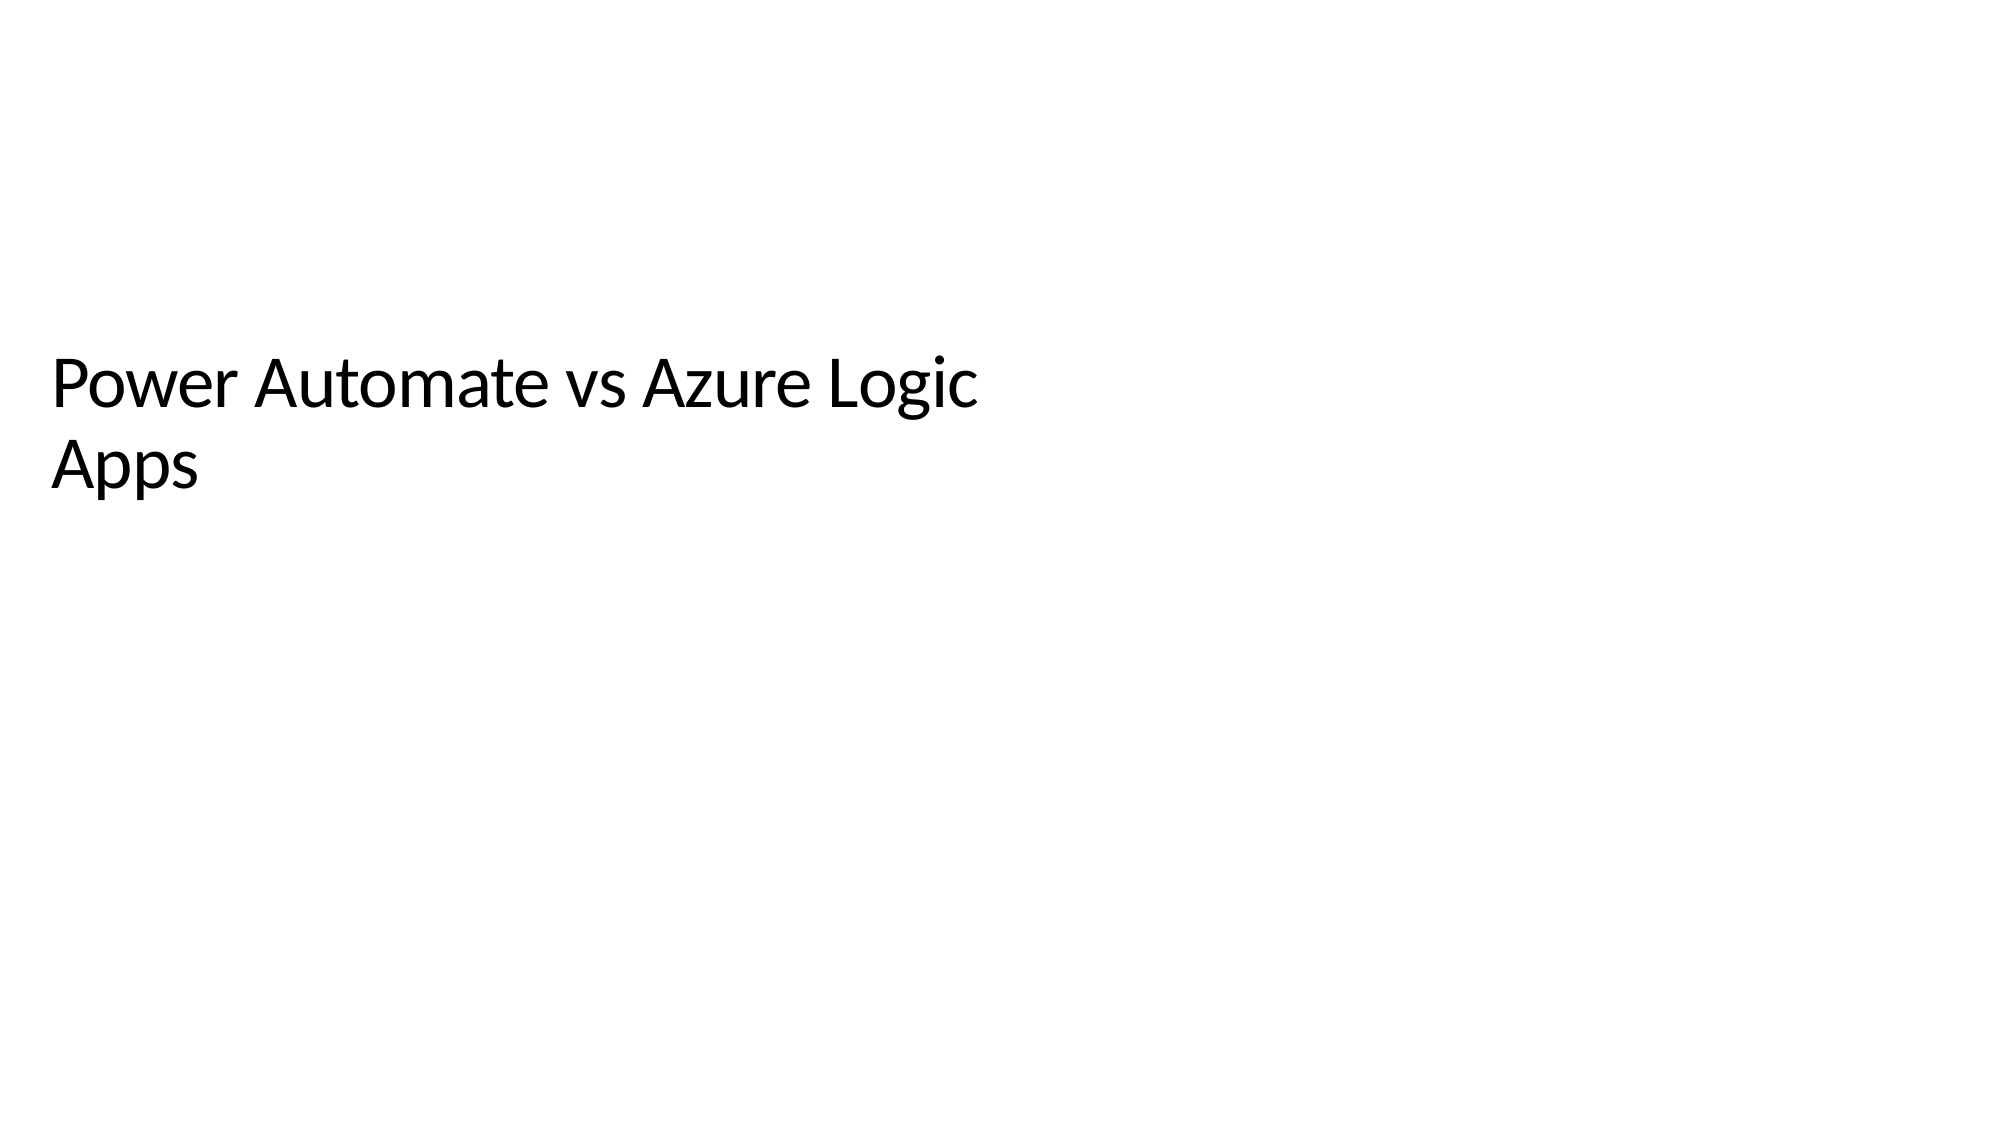

# Power Automate vs Azure Logic Apps